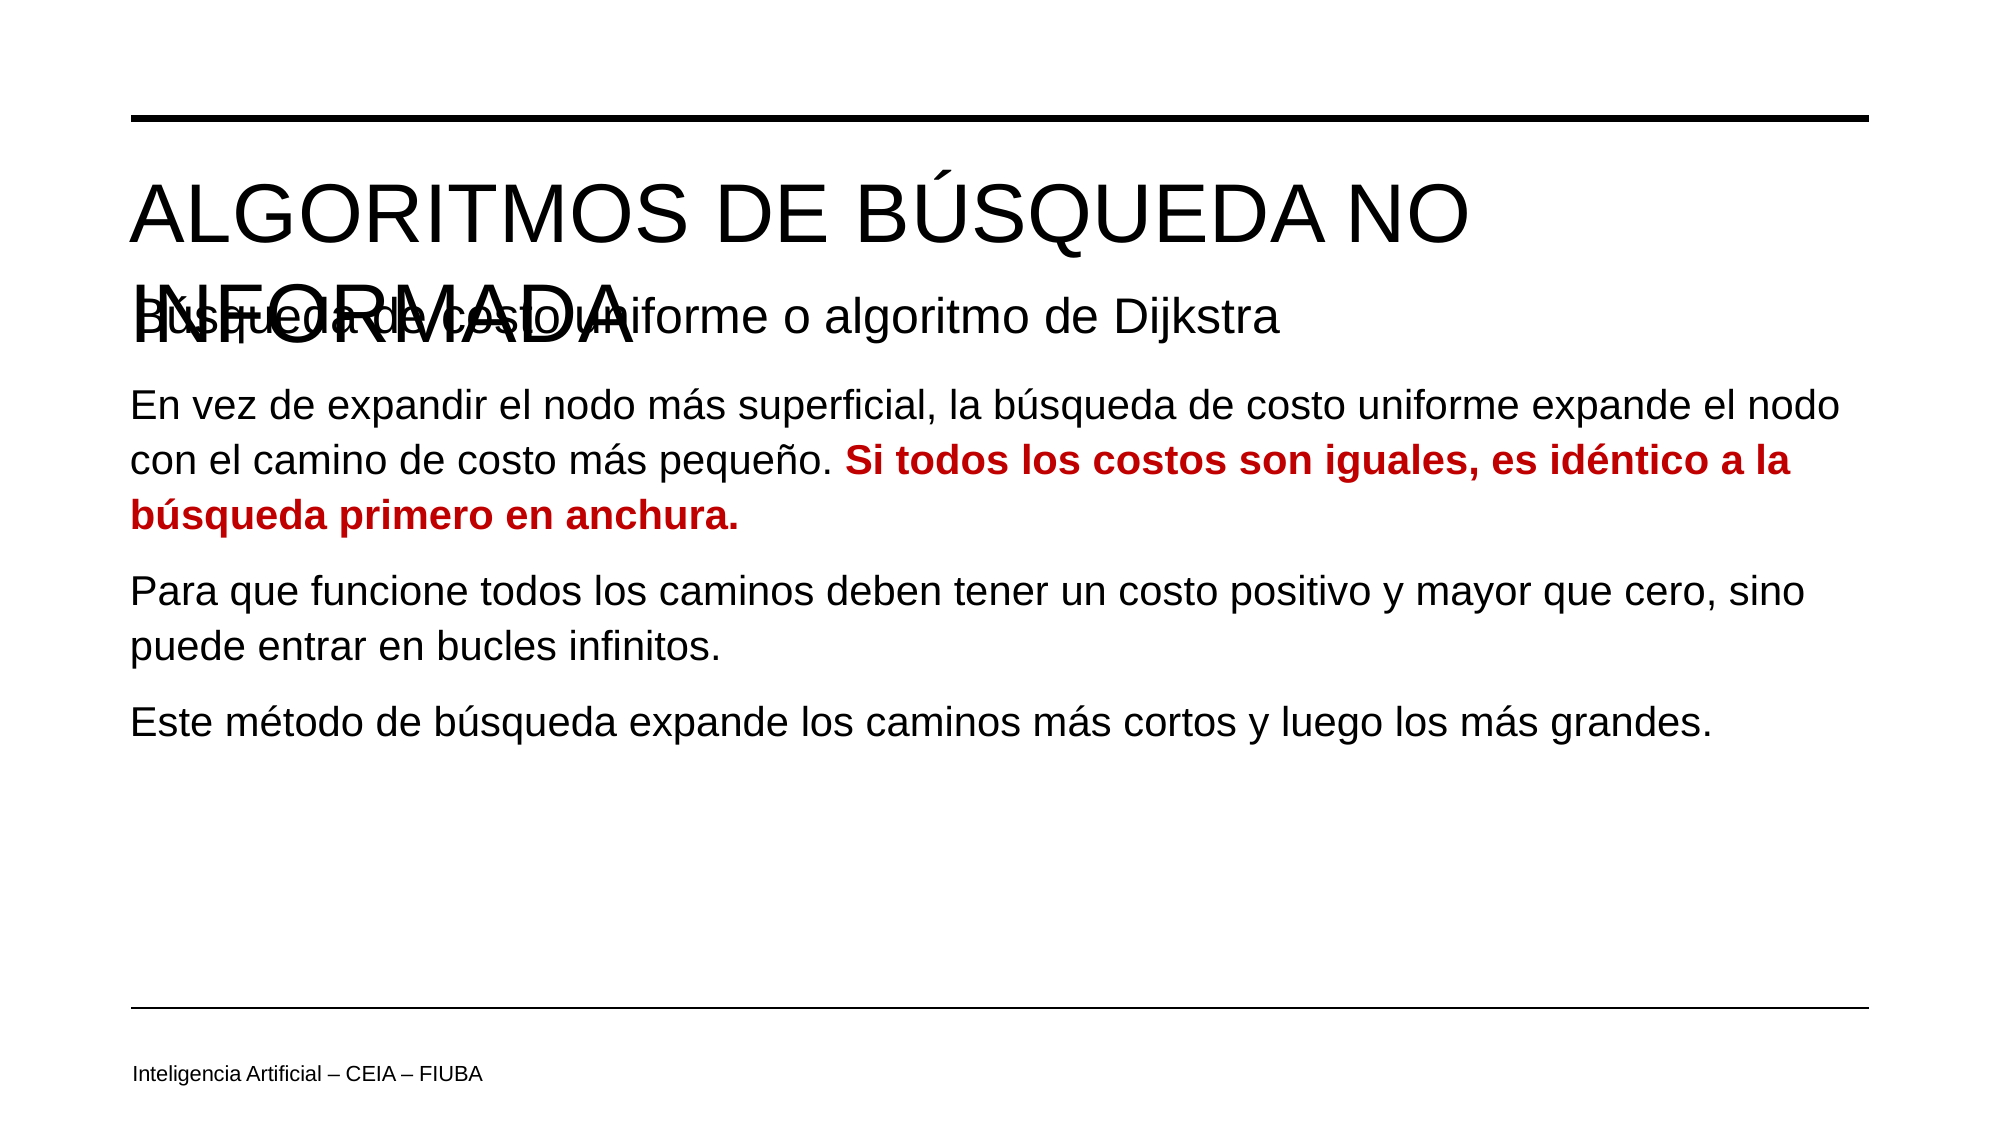

# Algoritmos de Búsqueda no informada
Búsqueda de costo uniforme o algoritmo de Dijkstra
En vez de expandir el nodo más superficial, la búsqueda de costo uniforme expande el nodo con el camino de costo más pequeño. Si todos los costos son iguales, es idéntico a la búsqueda primero en anchura.
Para que funcione todos los caminos deben tener un costo positivo y mayor que cero, sino puede entrar en bucles infinitos.
Este método de búsqueda expande los caminos más cortos y luego los más grandes.
Inteligencia Artificial – CEIA – FIUBA